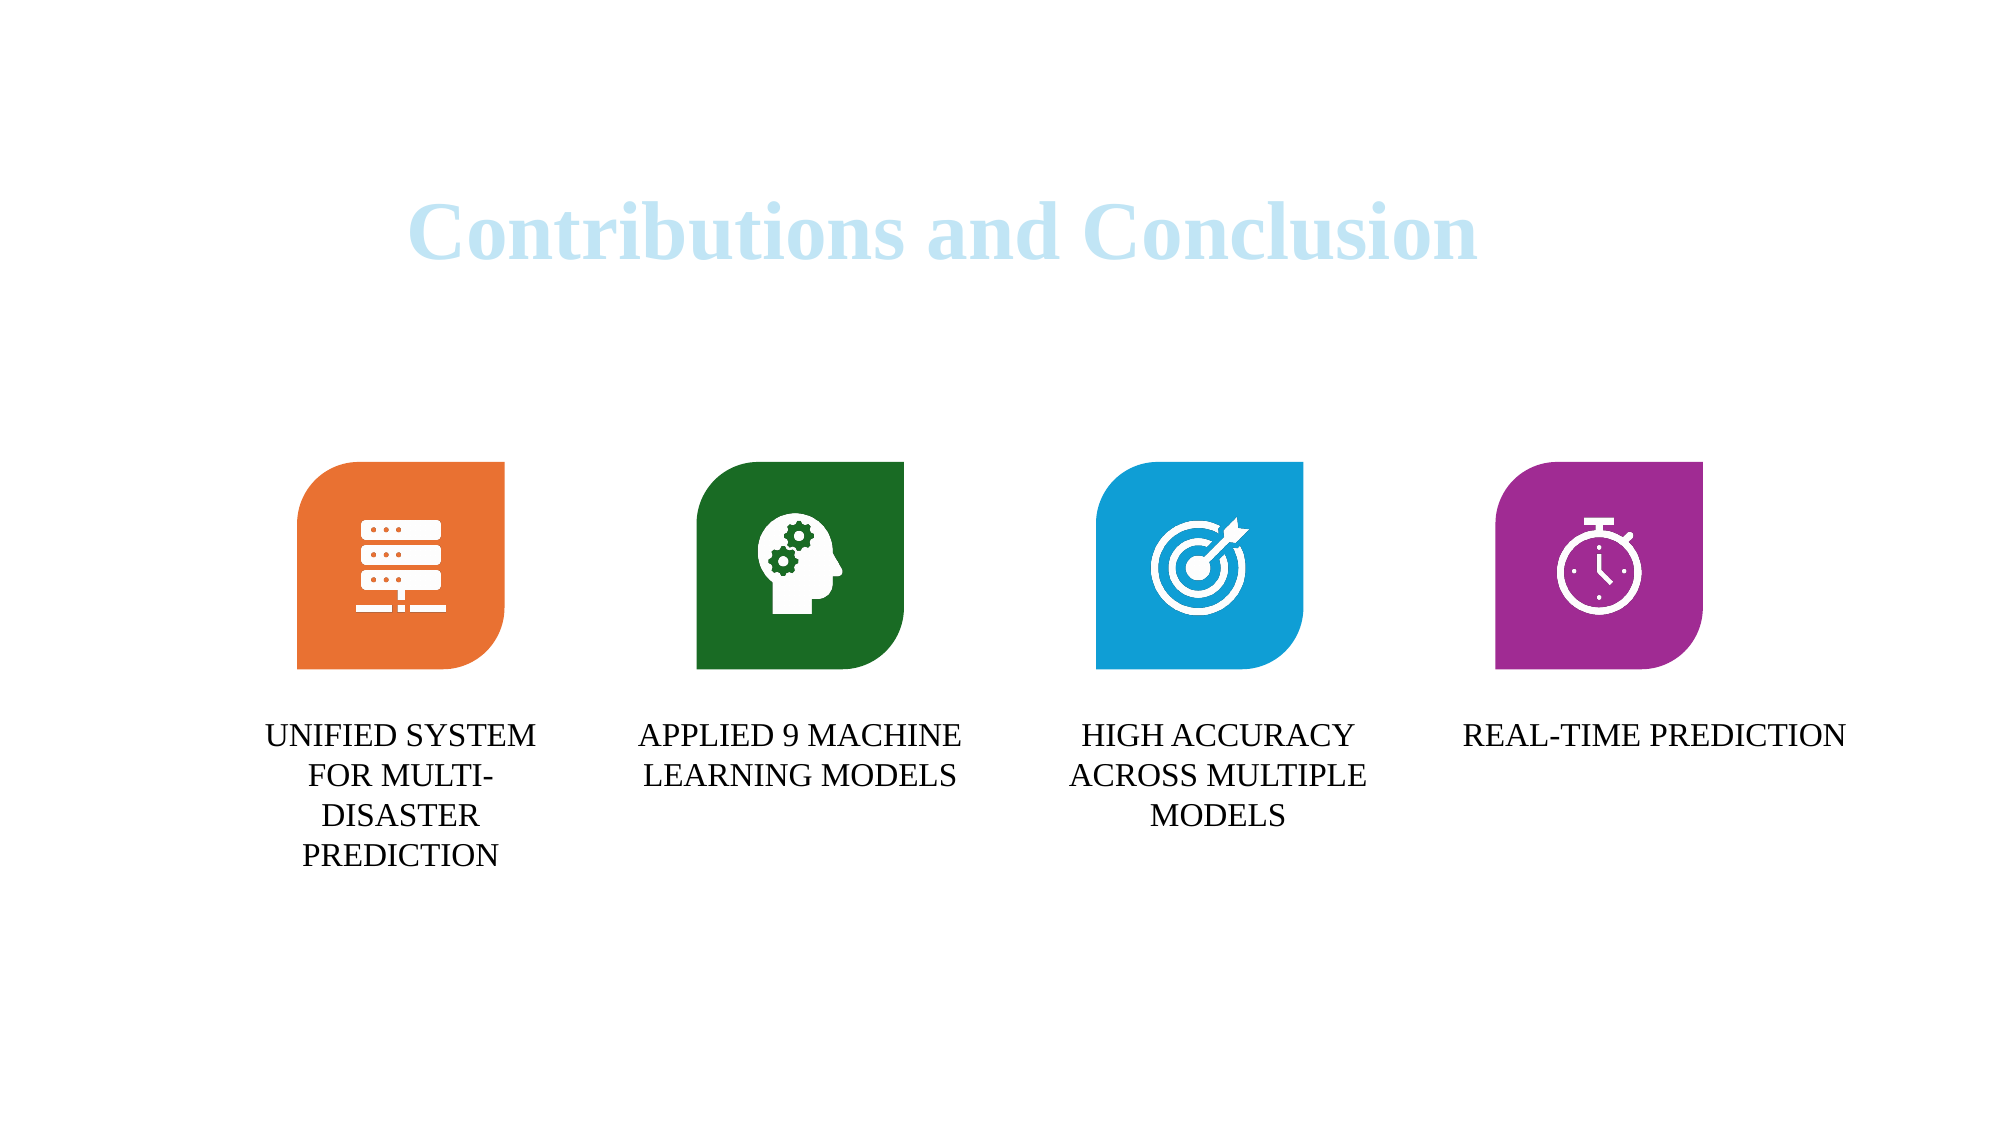

Contributions and Conclusion

Unified system for multi-disaster prediction

Applied 9 Machine Learning Models

High accuracy across multiple models

Real-time Prediction